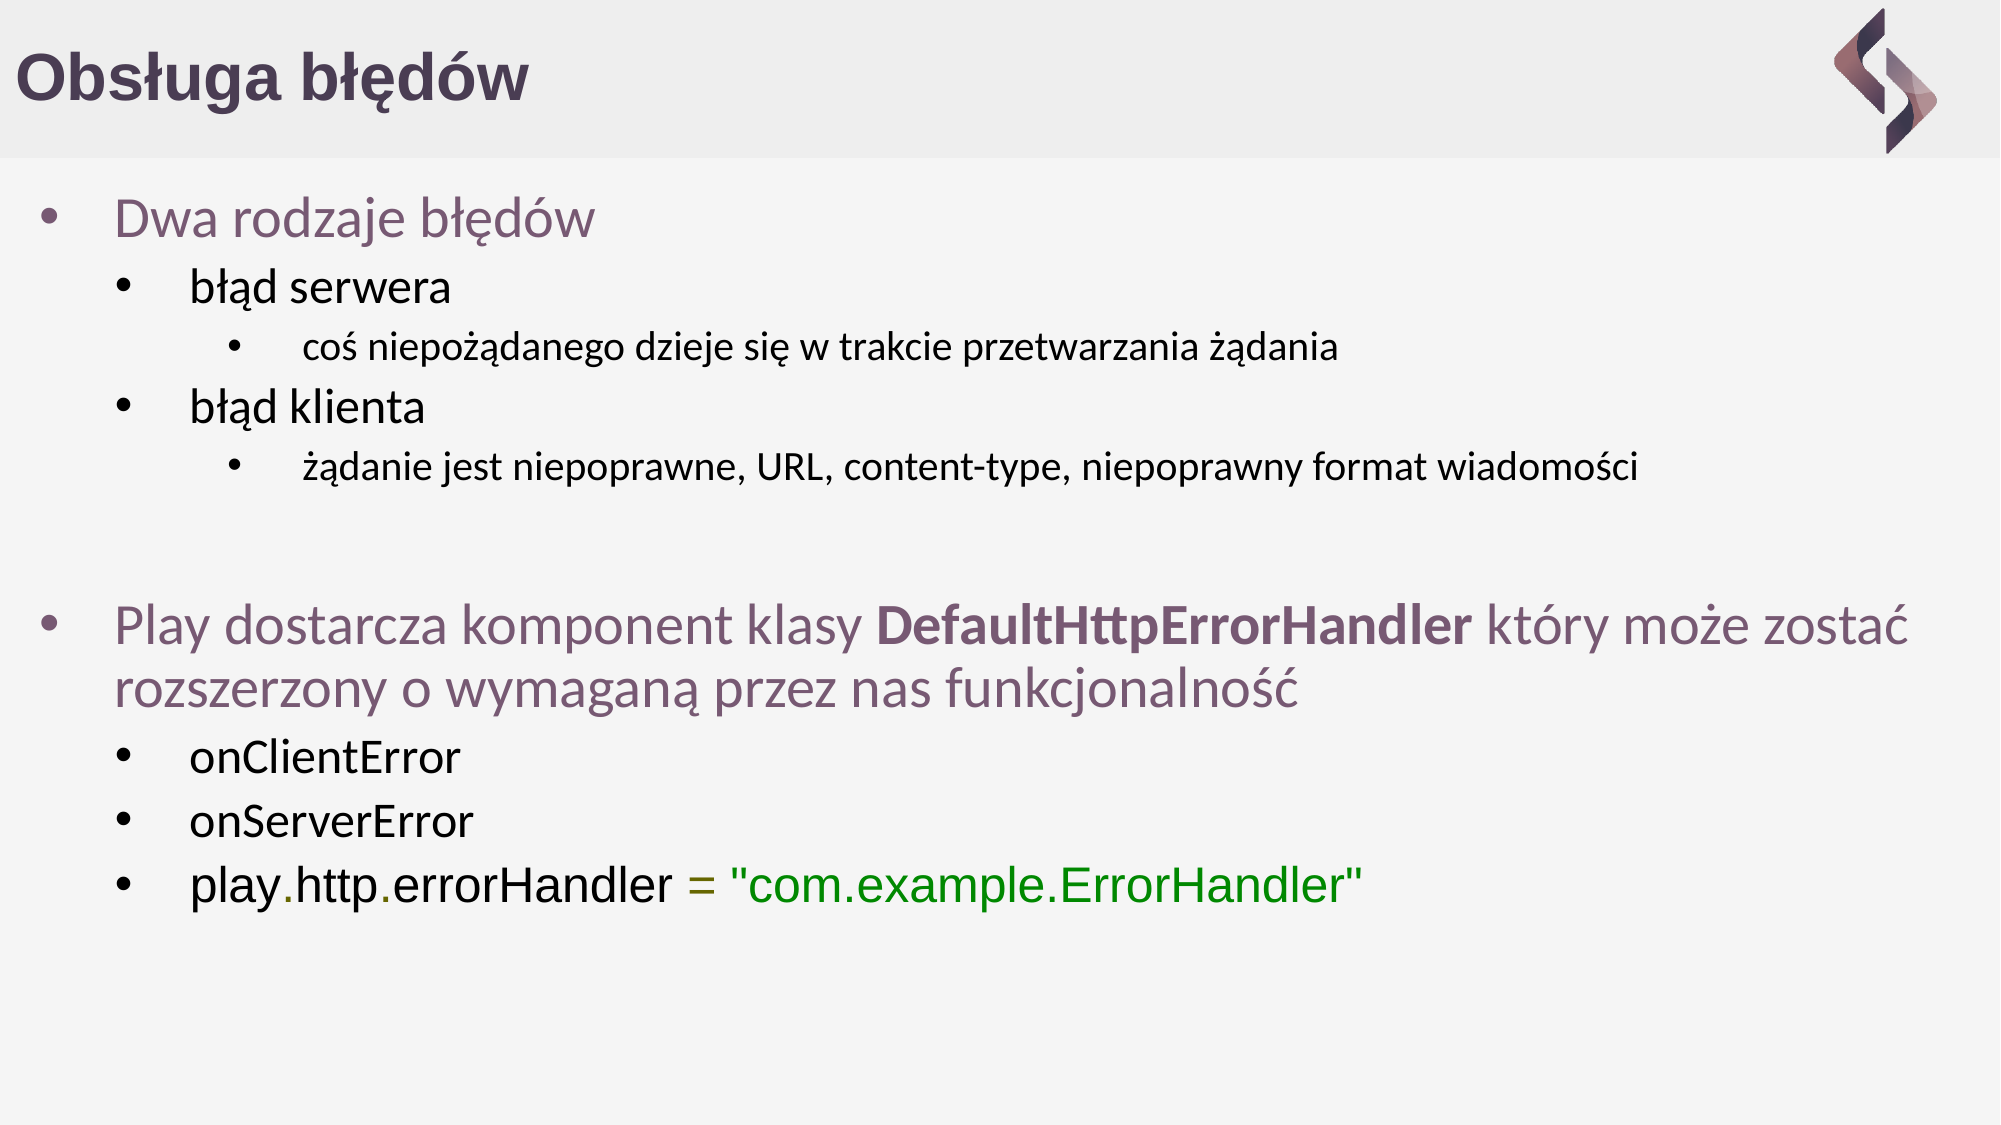

# Obsługa błędów
Dwa rodzaje błędów
błąd serwera
coś niepożądanego dzieje się w trakcie przetwarzania żądania
błąd klienta
żądanie jest niepoprawne, URL, content-type, niepoprawny format wiadomości

Play dostarcza komponent klasy DefaultHttpErrorHandler który może zostać rozszerzony o wymaganą przez nas funkcjonalność
onClientError
onServerError
play.http.errorHandler = "com.example.ErrorHandler"